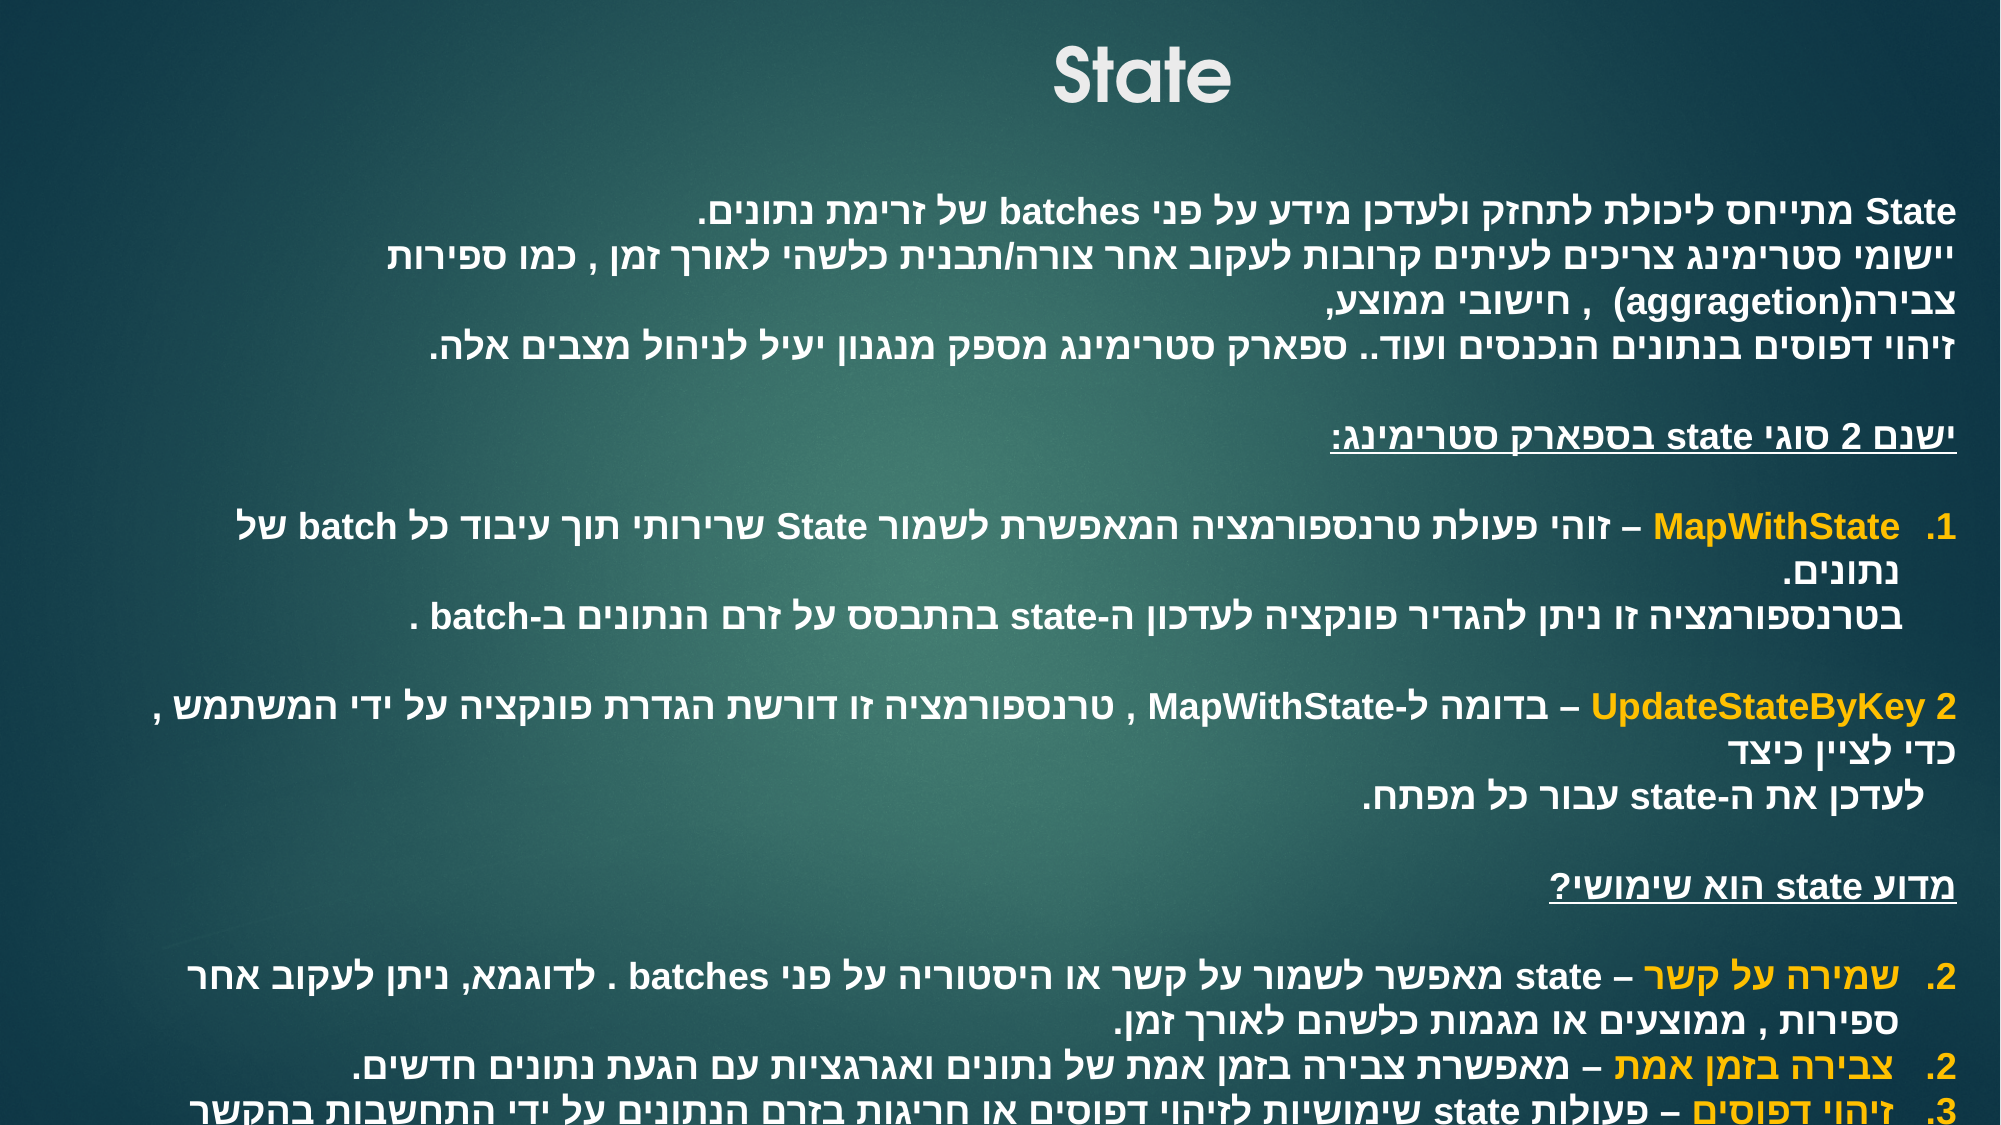

# State

State מתייחס ליכולת לתחזק ולעדכן מידע על פני batches של זרימת נתונים.
יישומי סטרימינג צריכים לעיתים קרובות לעקוב אחר צורה/תבנית כלשהי לאורך זמן , כמו ספירות צבירה(aggragetion)  , חישובי ממוצע,
זיהוי דפוסים בנתונים הנכנסים ועוד.. ספארק סטרימינג מספק מנגנון יעיל לניהול מצבים אלה.

ישנם 2 סוגי state בספארק סטרימינג:

MapWithState – זוהי פעולת טרנספורמציה המאפשרת לשמור State שרירותי תוך עיבוד כל batch של נתונים.
     בטרנספורמציה זו ניתן להגדיר פונקציה לעדכון ה-state בהתבסס על זרם הנתונים ב-batch .

2 UpdateStateByKey – בדומה ל-MapWithState , טרנספורמציה זו דורשת הגדרת פונקציה על ידי המשתמש , כדי לציין כיצד
   לעדכן את ה-state עבור כל מפתח.

מדוע state הוא שימושי?

שמירה על קשר – state מאפשר לשמור על קשר או היסטוריה על פני batches . לדוגמא, ניתן לעקוב אחר ספירות , ממוצעים או מגמות כלשהם לאורך זמן.
2.   צבירה בזמן אמת – מאפשרת צבירה בזמן אמת של נתונים ואגרגציות עם הגעת נתונים חדשים.
3.   זיהוי דפוסים – פעולות state שימושיות לזיהוי דפוסים או חריגות בזרם הנתונים על ידי התחשבות בהקשר ההיסטורי.